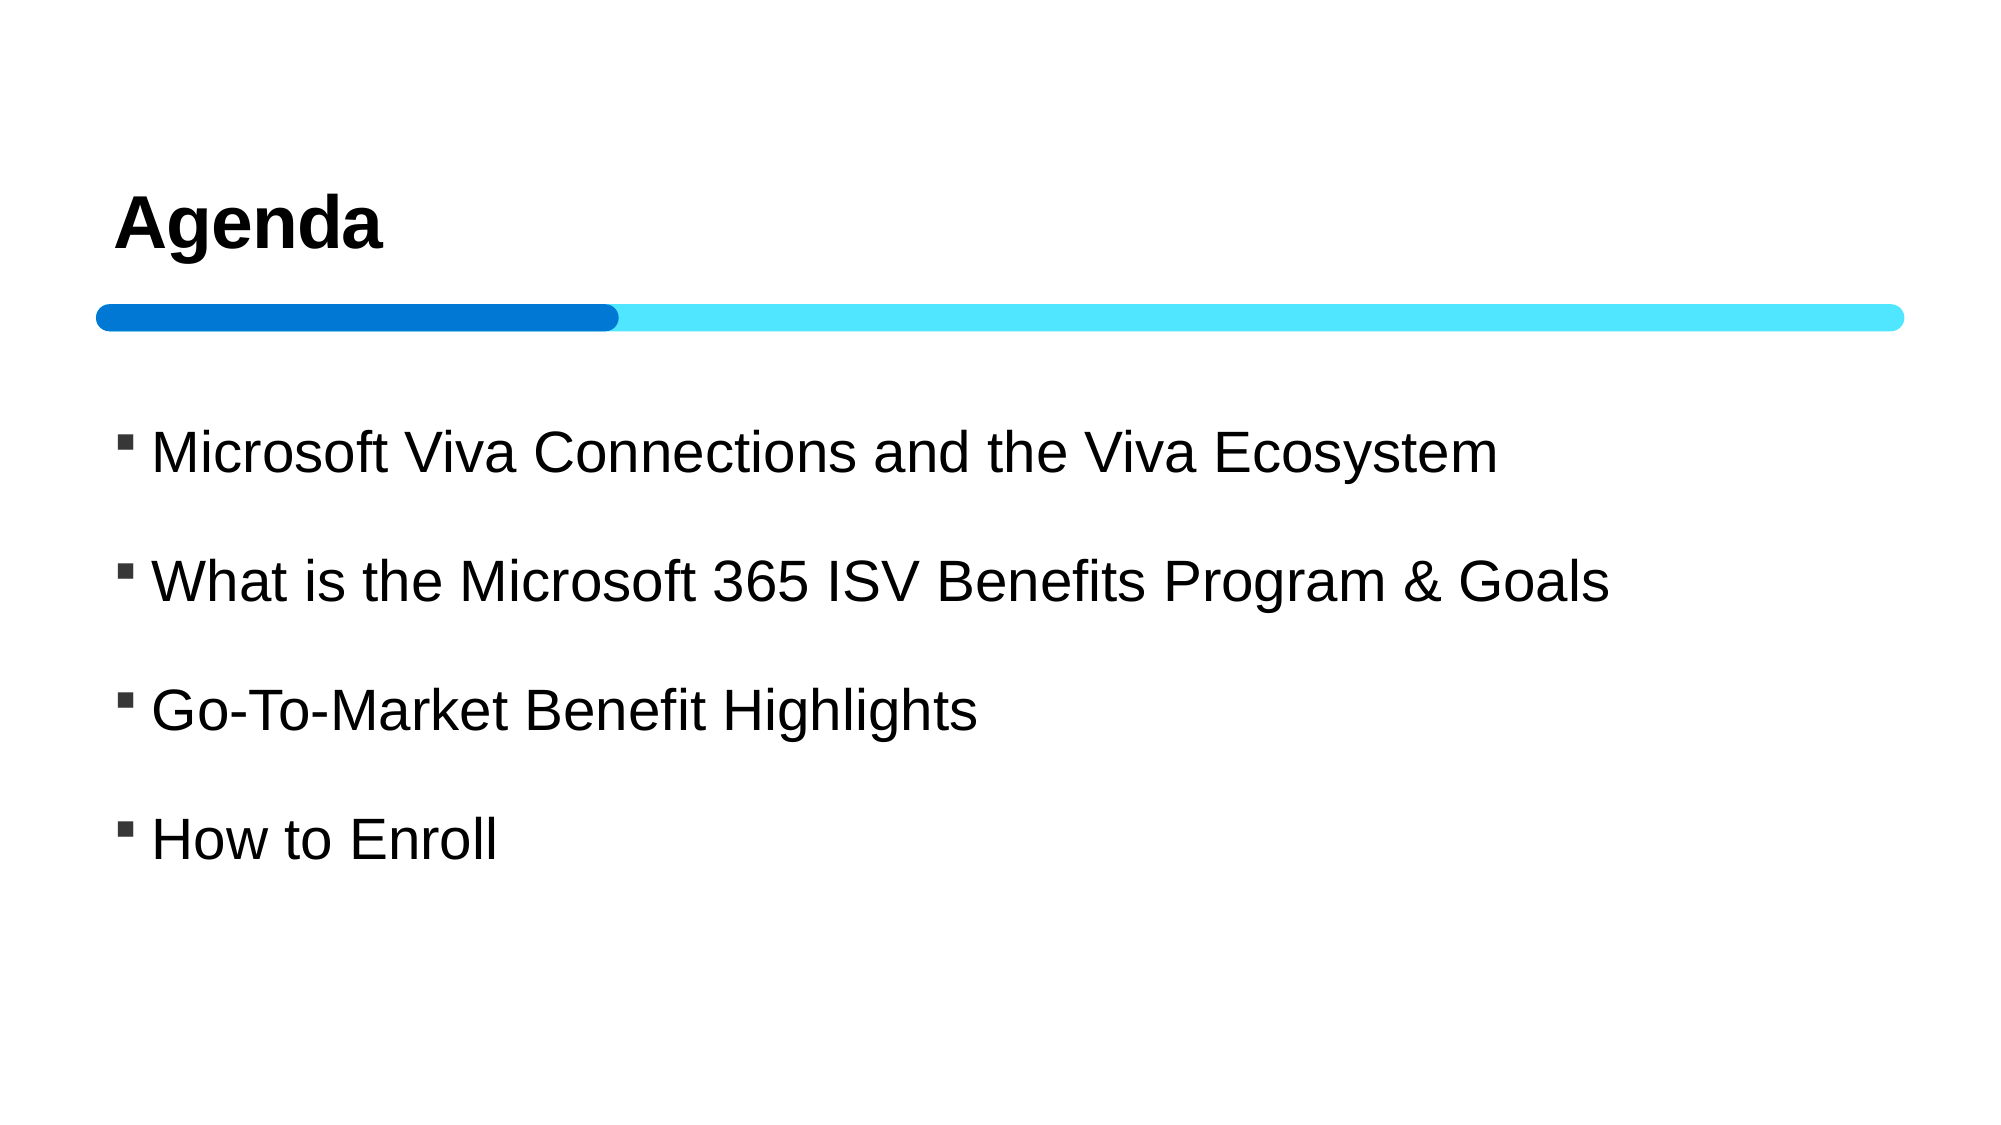

# Agenda
Microsoft Viva Connections and the Viva Ecosystem
What is the Microsoft 365 ISV Benefits Program & Goals
Go-To-Market Benefit Highlights
How to Enroll